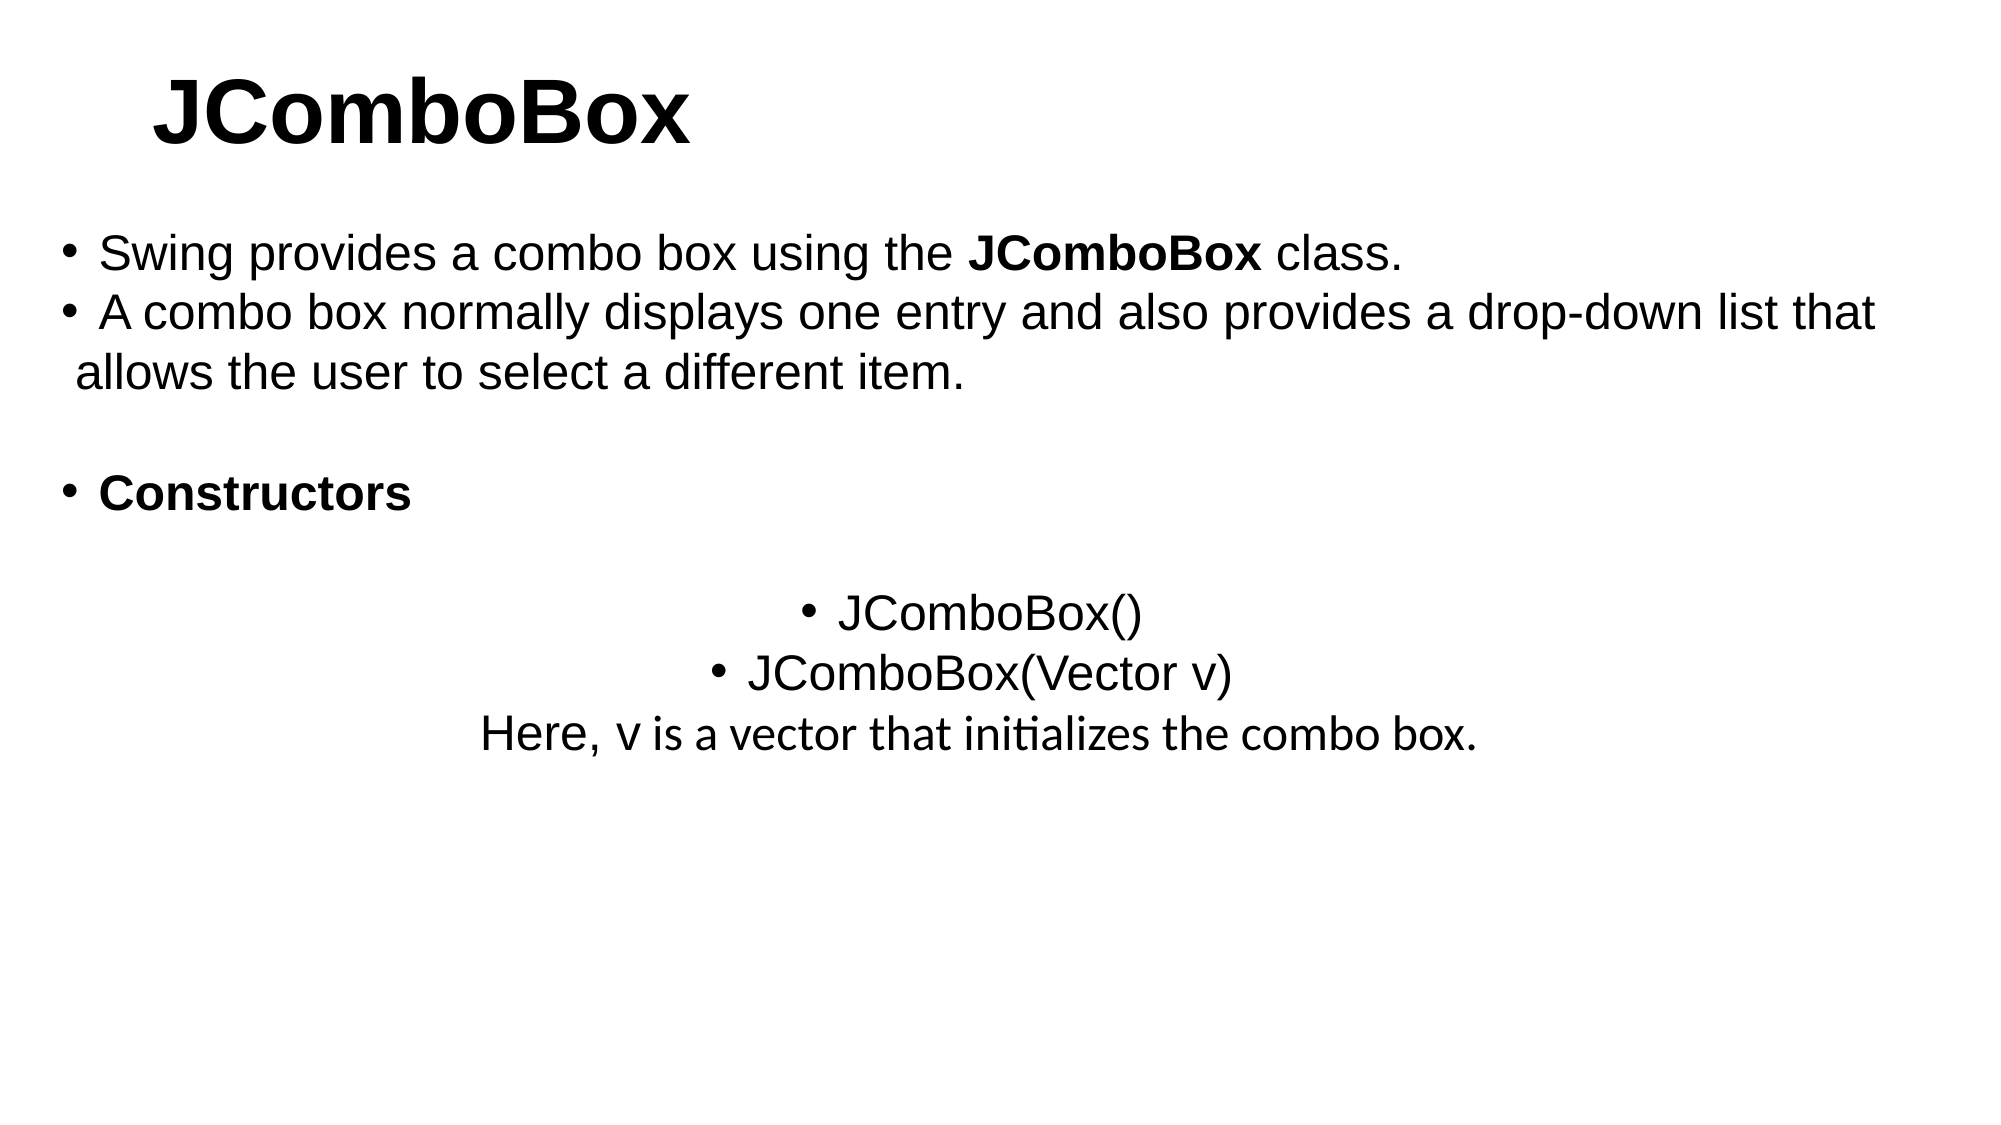

# JComboBox
Swing provides a combo box using the JComboBox class.
A combo box normally displays one entry and also provides a drop-down list that
 allows the user to select a different item.

Constructors

JComboBox()
JComboBox(Vector v)
Here, v is a vector that initializes the combo box.